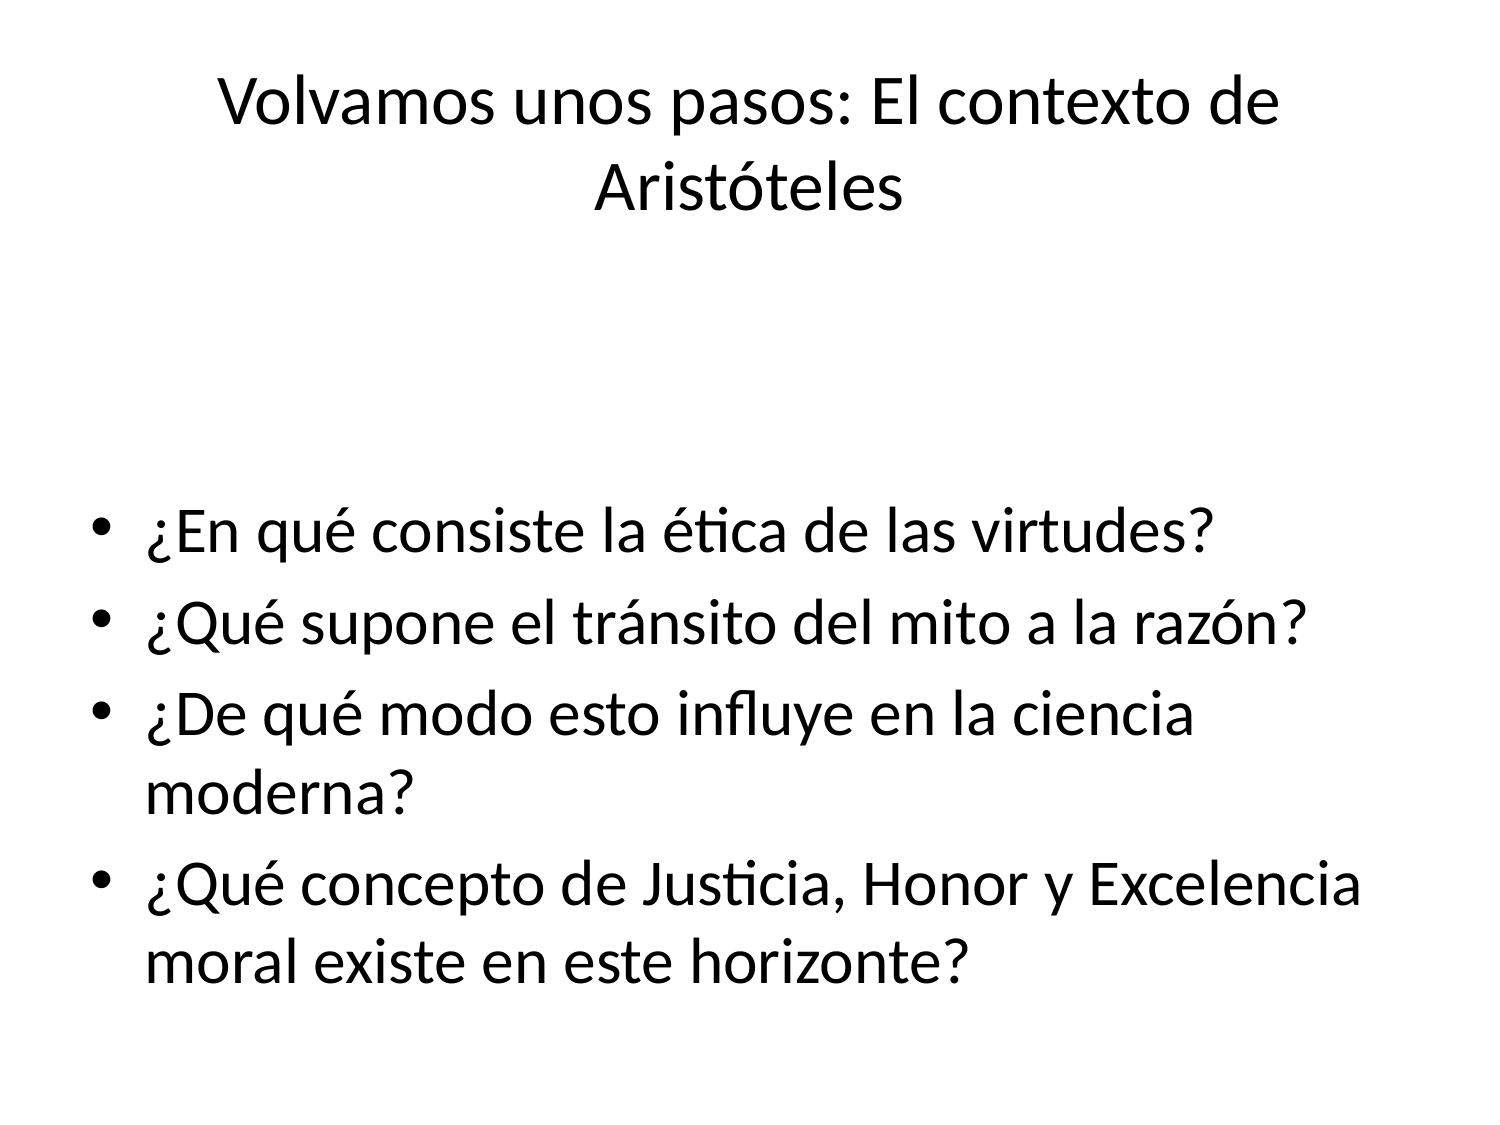

# Volvamos unos pasos: El contexto de Aristóteles
¿En qué consiste la ética de las virtudes?
¿Qué supone el tránsito del mito a la razón?
¿De qué modo esto influye en la ciencia moderna?
¿Qué concepto de Justicia, Honor y Excelencia moral existe en este horizonte?